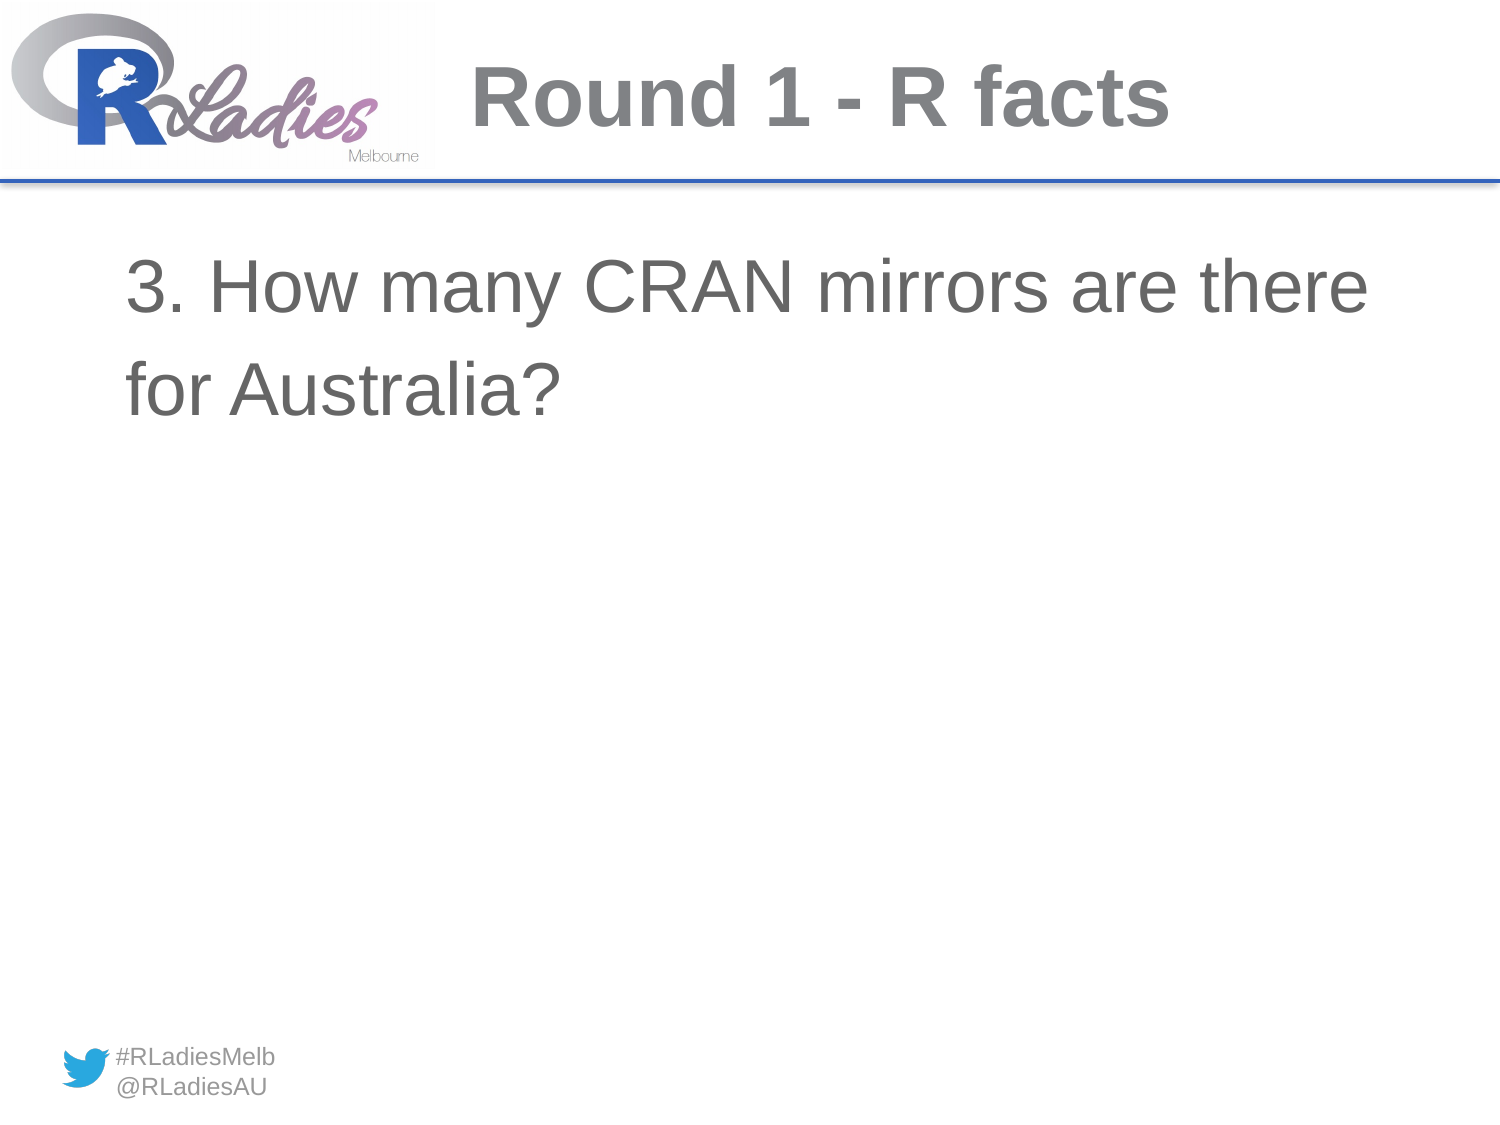

# Round 1 - R facts
3. How many CRAN mirrors are there for Australia?